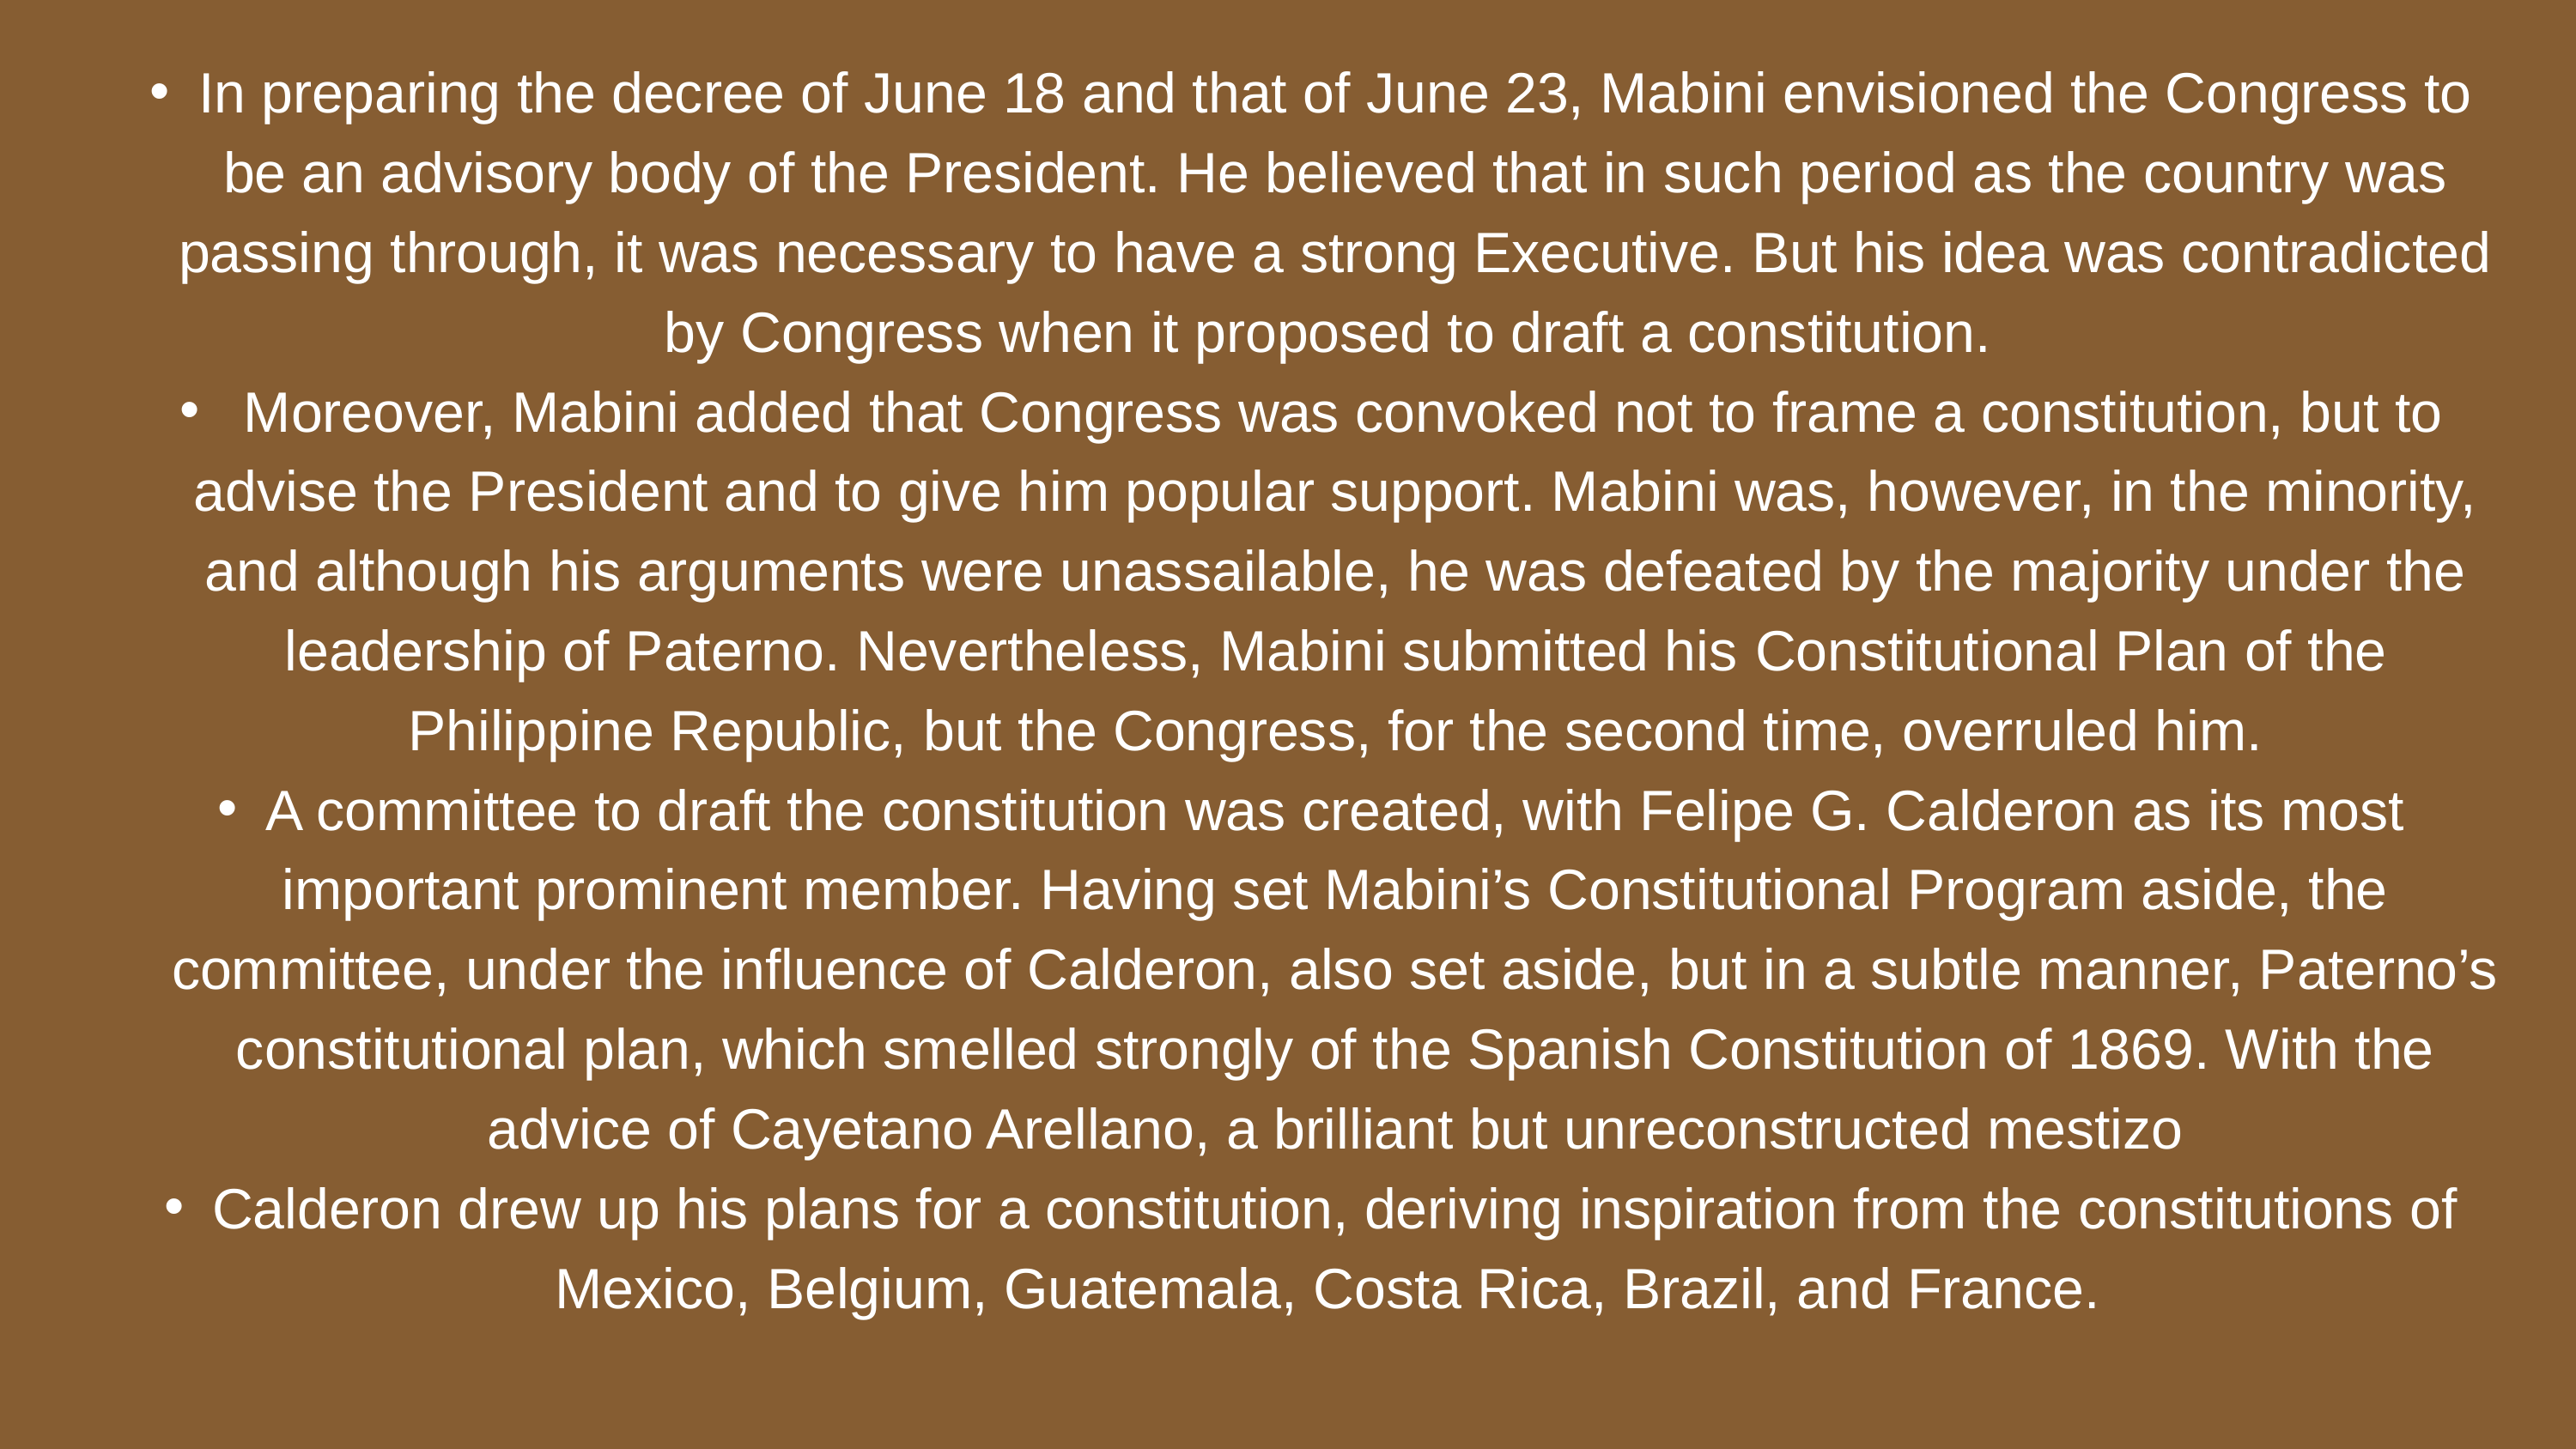

In preparing the decree of June 18 and that of June 23, Mabini envisioned the Congress to be an advisory body of the President. He believed that in such period as the country was passing through, it was necessary to have a strong Executive. But his idea was contradicted by Congress when it proposed to draft a constitution.
 Moreover, Mabini added that Congress was convoked not to frame a constitution, but to advise the President and to give him popular support. Mabini was, however, in the minority, and although his arguments were unassailable, he was defeated by the majority under the leadership of Paterno. Nevertheless, Mabini submitted his Constitutional Plan of the Philippine Republic, but the Congress, for the second time, overruled him.
A committee to draft the constitution was created, with Felipe G. Calderon as its most important prominent member. Having set Mabini’s Constitutional Program aside, the committee, under the influence of Calderon, also set aside, but in a subtle manner, Paterno’s constitutional plan, which smelled strongly of the Spanish Constitution of 1869. With the advice of Cayetano Arellano, a brilliant but unreconstructed mestizo
Calderon drew up his plans for a constitution, deriving inspiration from the constitutions of Mexico, Belgium, Guatemala, Costa Rica, Brazil, and France.